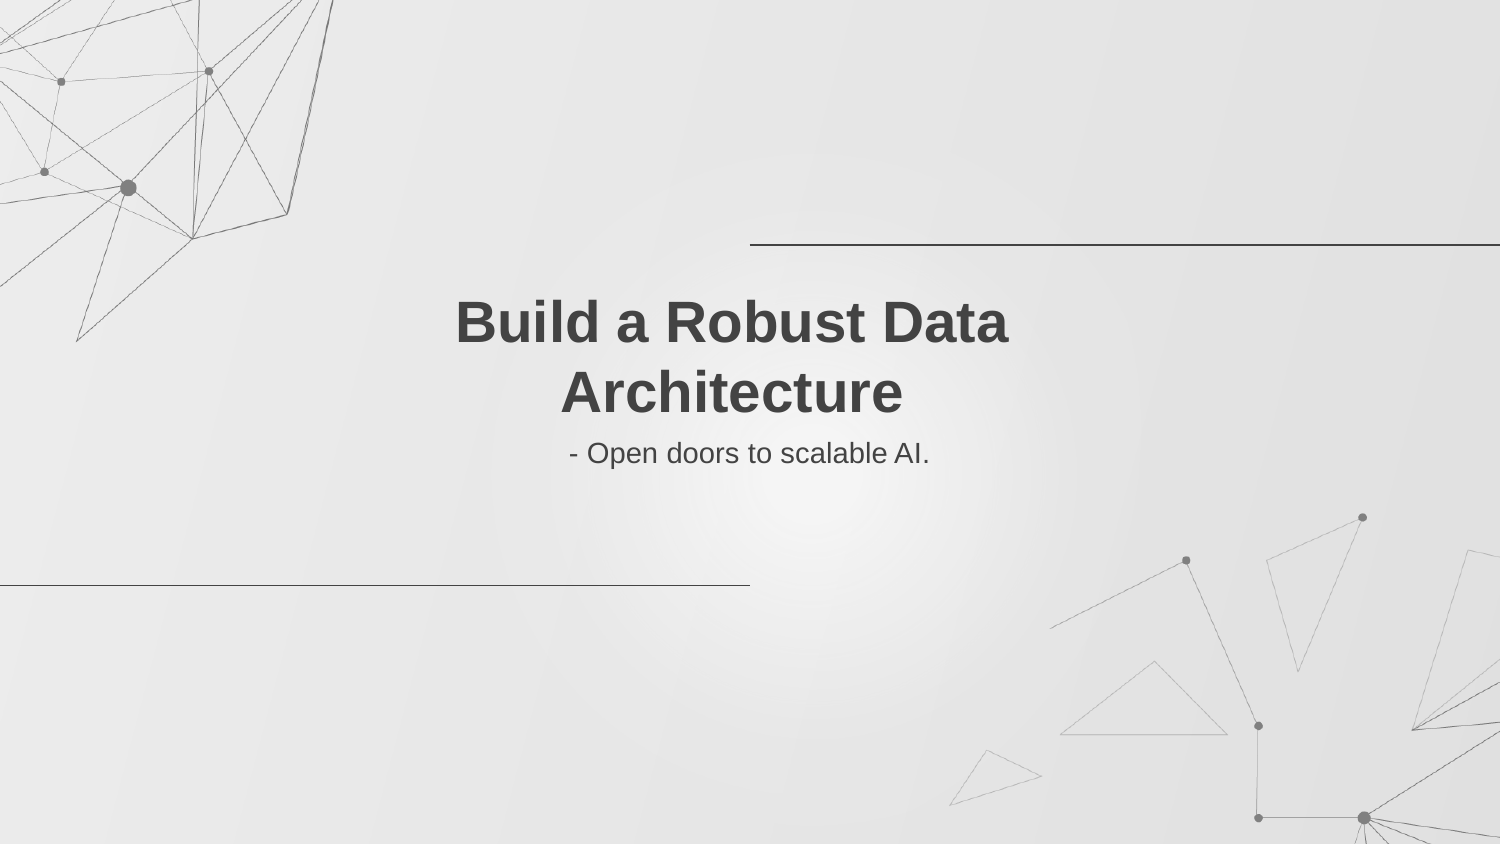

# Build a Robust Data Architecture
- Open doors to scalable AI.